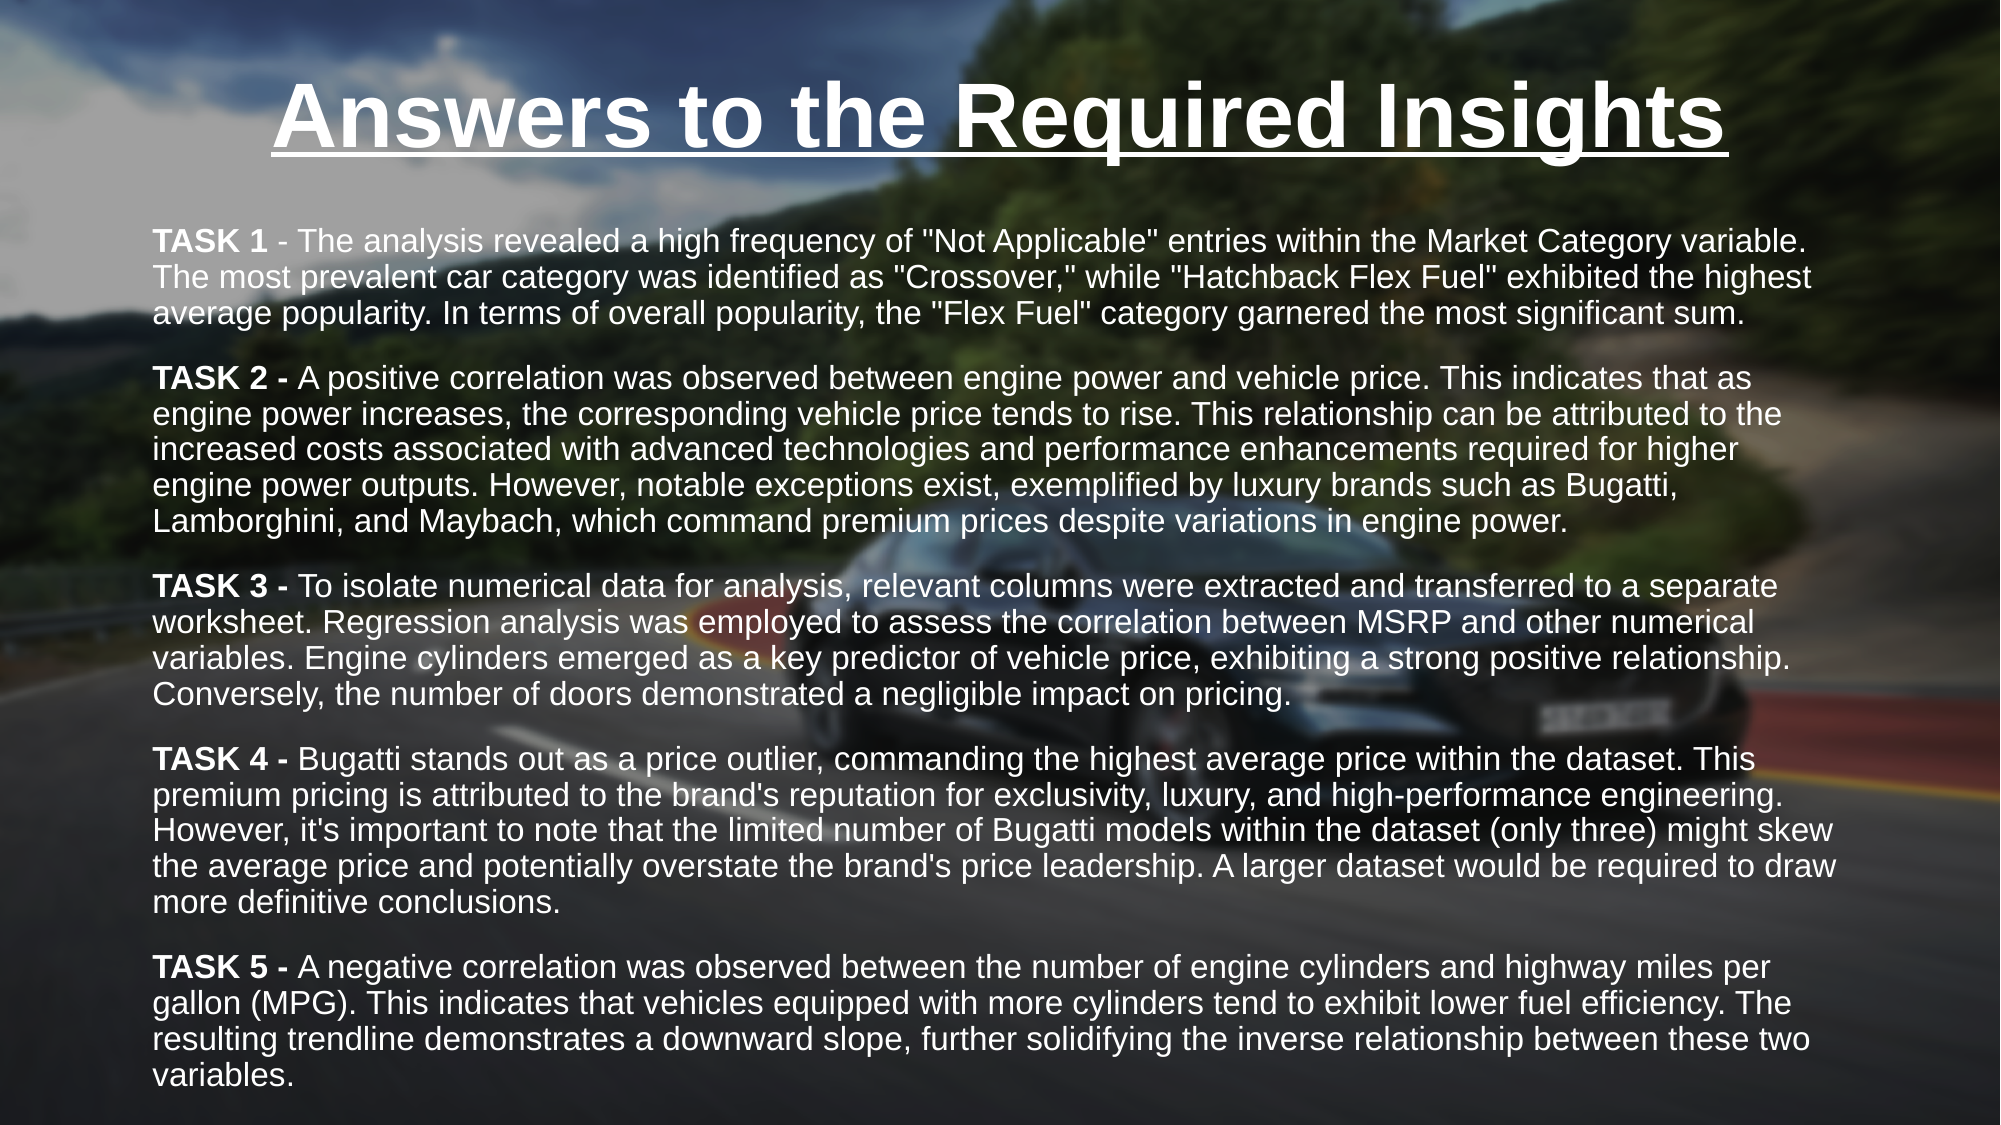

# Answers to the Required Insights
TASK 1 - The analysis revealed a high frequency of "Not Applicable" entries within the Market Category variable. The most prevalent car category was identified as "Crossover," while "Hatchback Flex Fuel" exhibited the highest average popularity. In terms of overall popularity, the "Flex Fuel" category garnered the most significant sum.
TASK 2 - A positive correlation was observed between engine power and vehicle price. This indicates that as engine power increases, the corresponding vehicle price tends to rise. This relationship can be attributed to the increased costs associated with advanced technologies and performance enhancements required for higher engine power outputs. However, notable exceptions exist, exemplified by luxury brands such as Bugatti, Lamborghini, and Maybach, which command premium prices despite variations in engine power.
TASK 3 - To isolate numerical data for analysis, relevant columns were extracted and transferred to a separate worksheet. Regression analysis was employed to assess the correlation between MSRP and other numerical variables. Engine cylinders emerged as a key predictor of vehicle price, exhibiting a strong positive relationship. Conversely, the number of doors demonstrated a negligible impact on pricing.
TASK 4 - Bugatti stands out as a price outlier, commanding the highest average price within the dataset. This premium pricing is attributed to the brand's reputation for exclusivity, luxury, and high-performance engineering. However, it's important to note that the limited number of Bugatti models within the dataset (only three) might skew the average price and potentially overstate the brand's price leadership. A larger dataset would be required to draw more definitive conclusions.
TASK 5 - A negative correlation was observed between the number of engine cylinders and highway miles per gallon (MPG). This indicates that vehicles equipped with more cylinders tend to exhibit lower fuel efficiency. The resulting trendline demonstrates a downward slope, further solidifying the inverse relationship between these two variables.